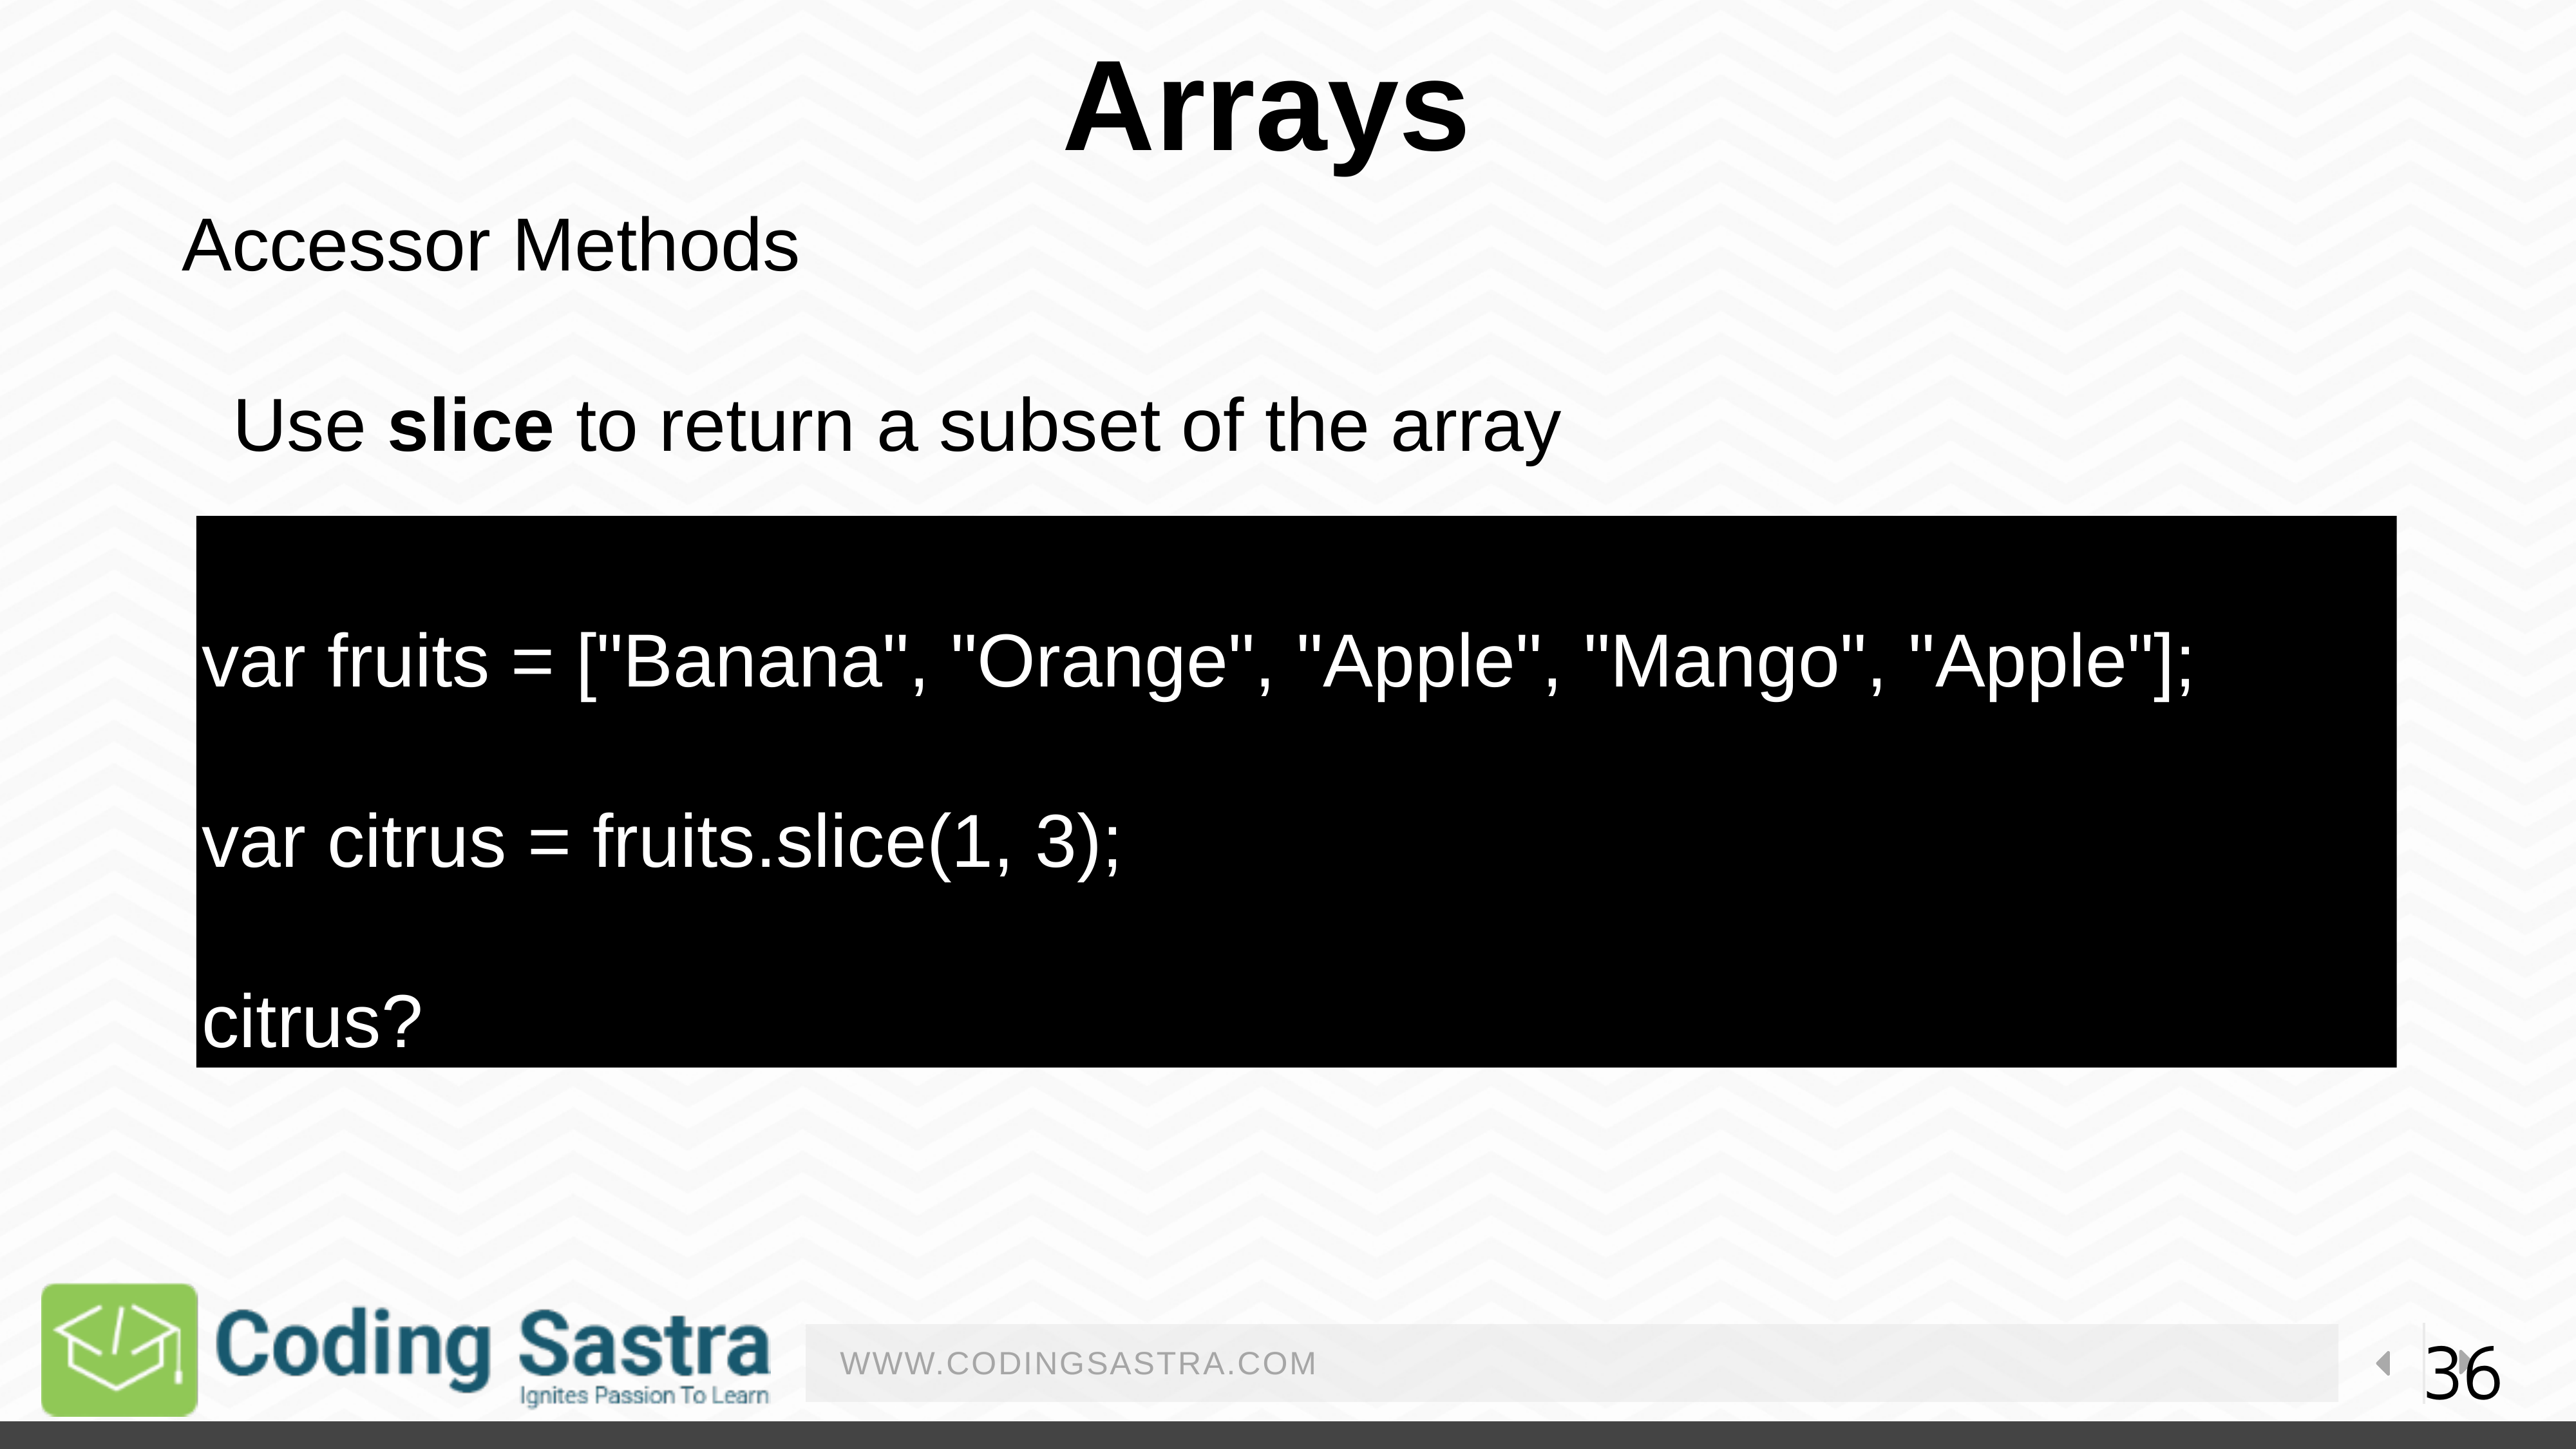

Arrays
Accessor Methods​​

Use slice to return a subset of the array​​
var fruits = ["Banana", "Orange", "Apple", "Mango", "Apple"];​
var citrus = fruits.slice(1, 3);​
citrus?
36